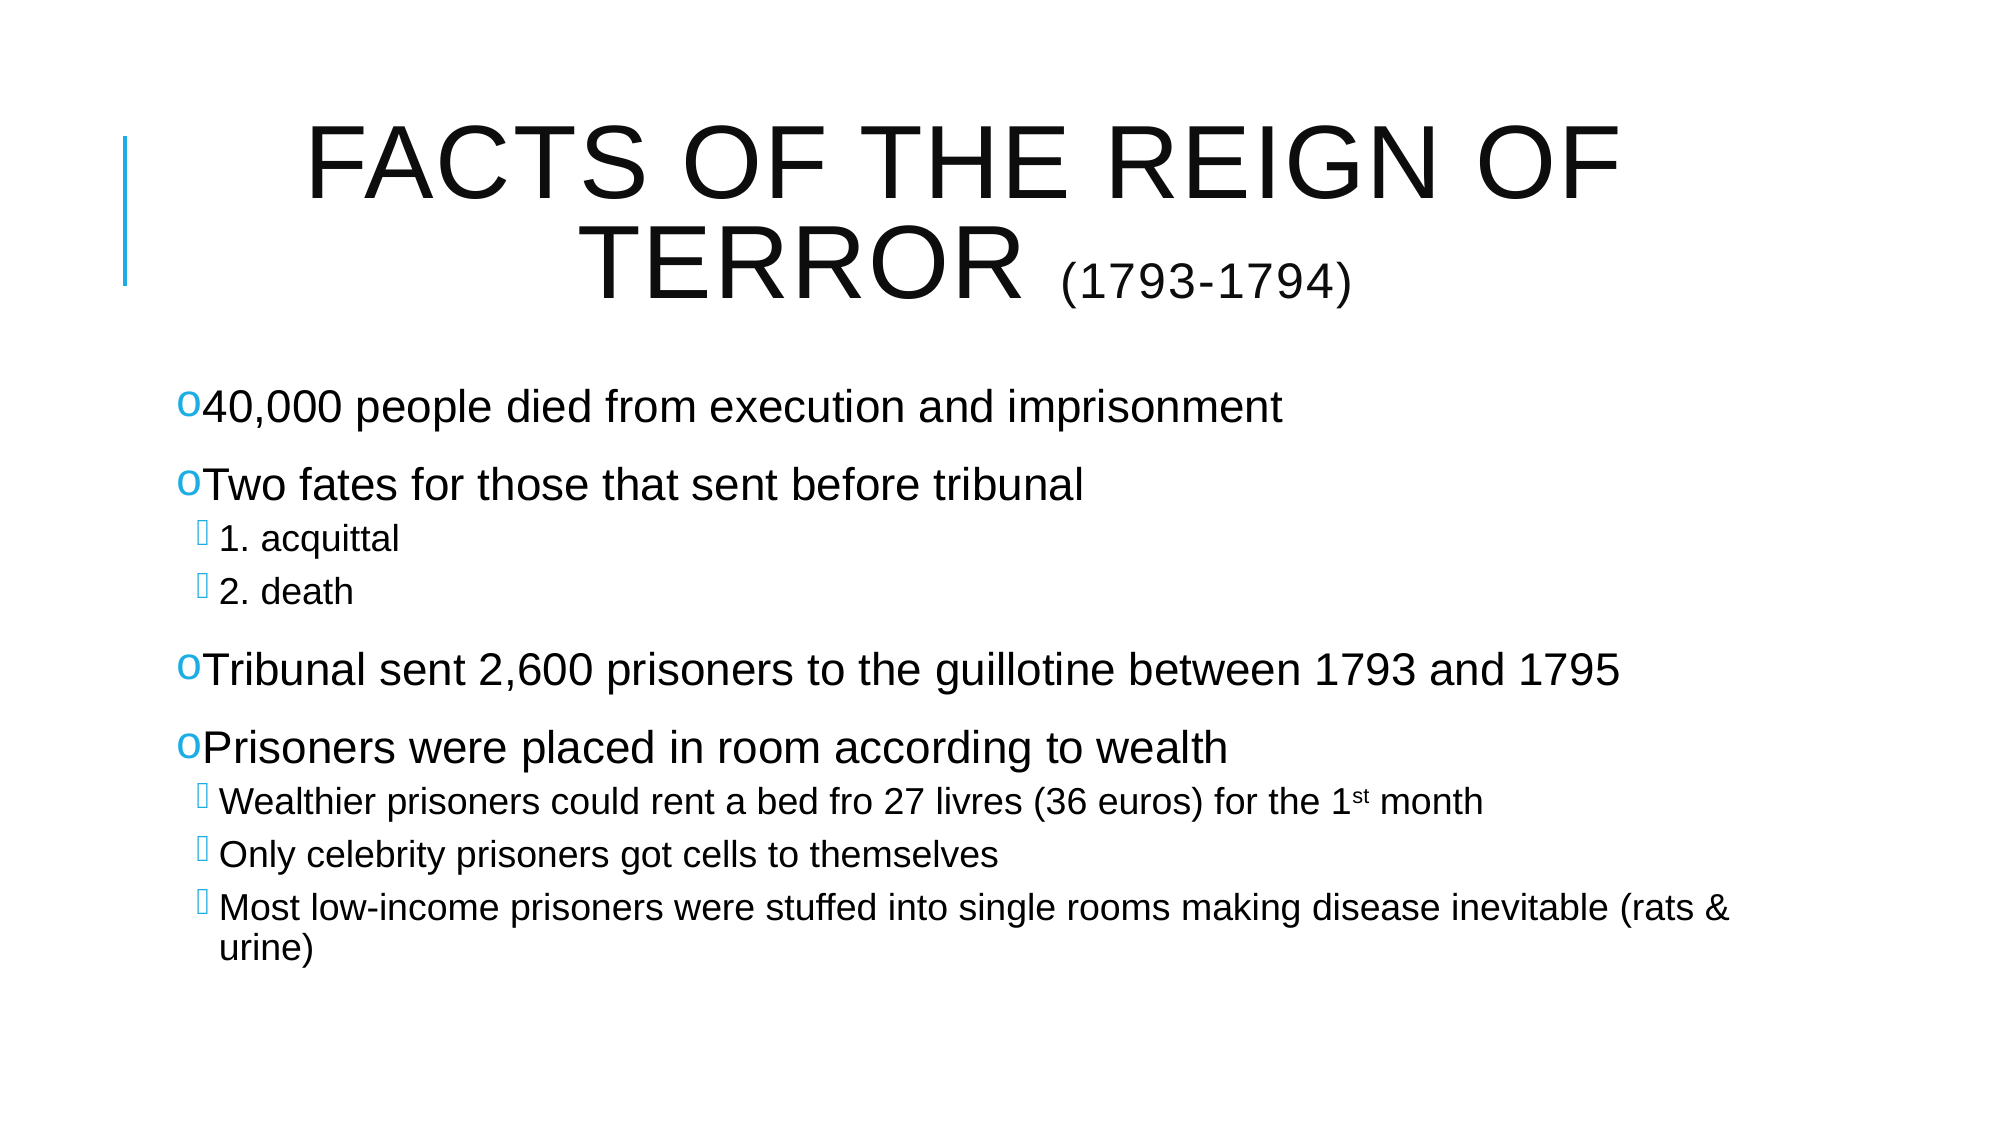

# Facts of the Reign of Terror (1793-1794)
40,000 people died from execution and imprisonment
Two fates for those that sent before tribunal
1. acquittal
2. death
Tribunal sent 2,600 prisoners to the guillotine between 1793 and 1795
Prisoners were placed in room according to wealth
Wealthier prisoners could rent a bed fro 27 livres (36 euros) for the 1st month
Only celebrity prisoners got cells to themselves
Most low-income prisoners were stuffed into single rooms making disease inevitable (rats & urine)